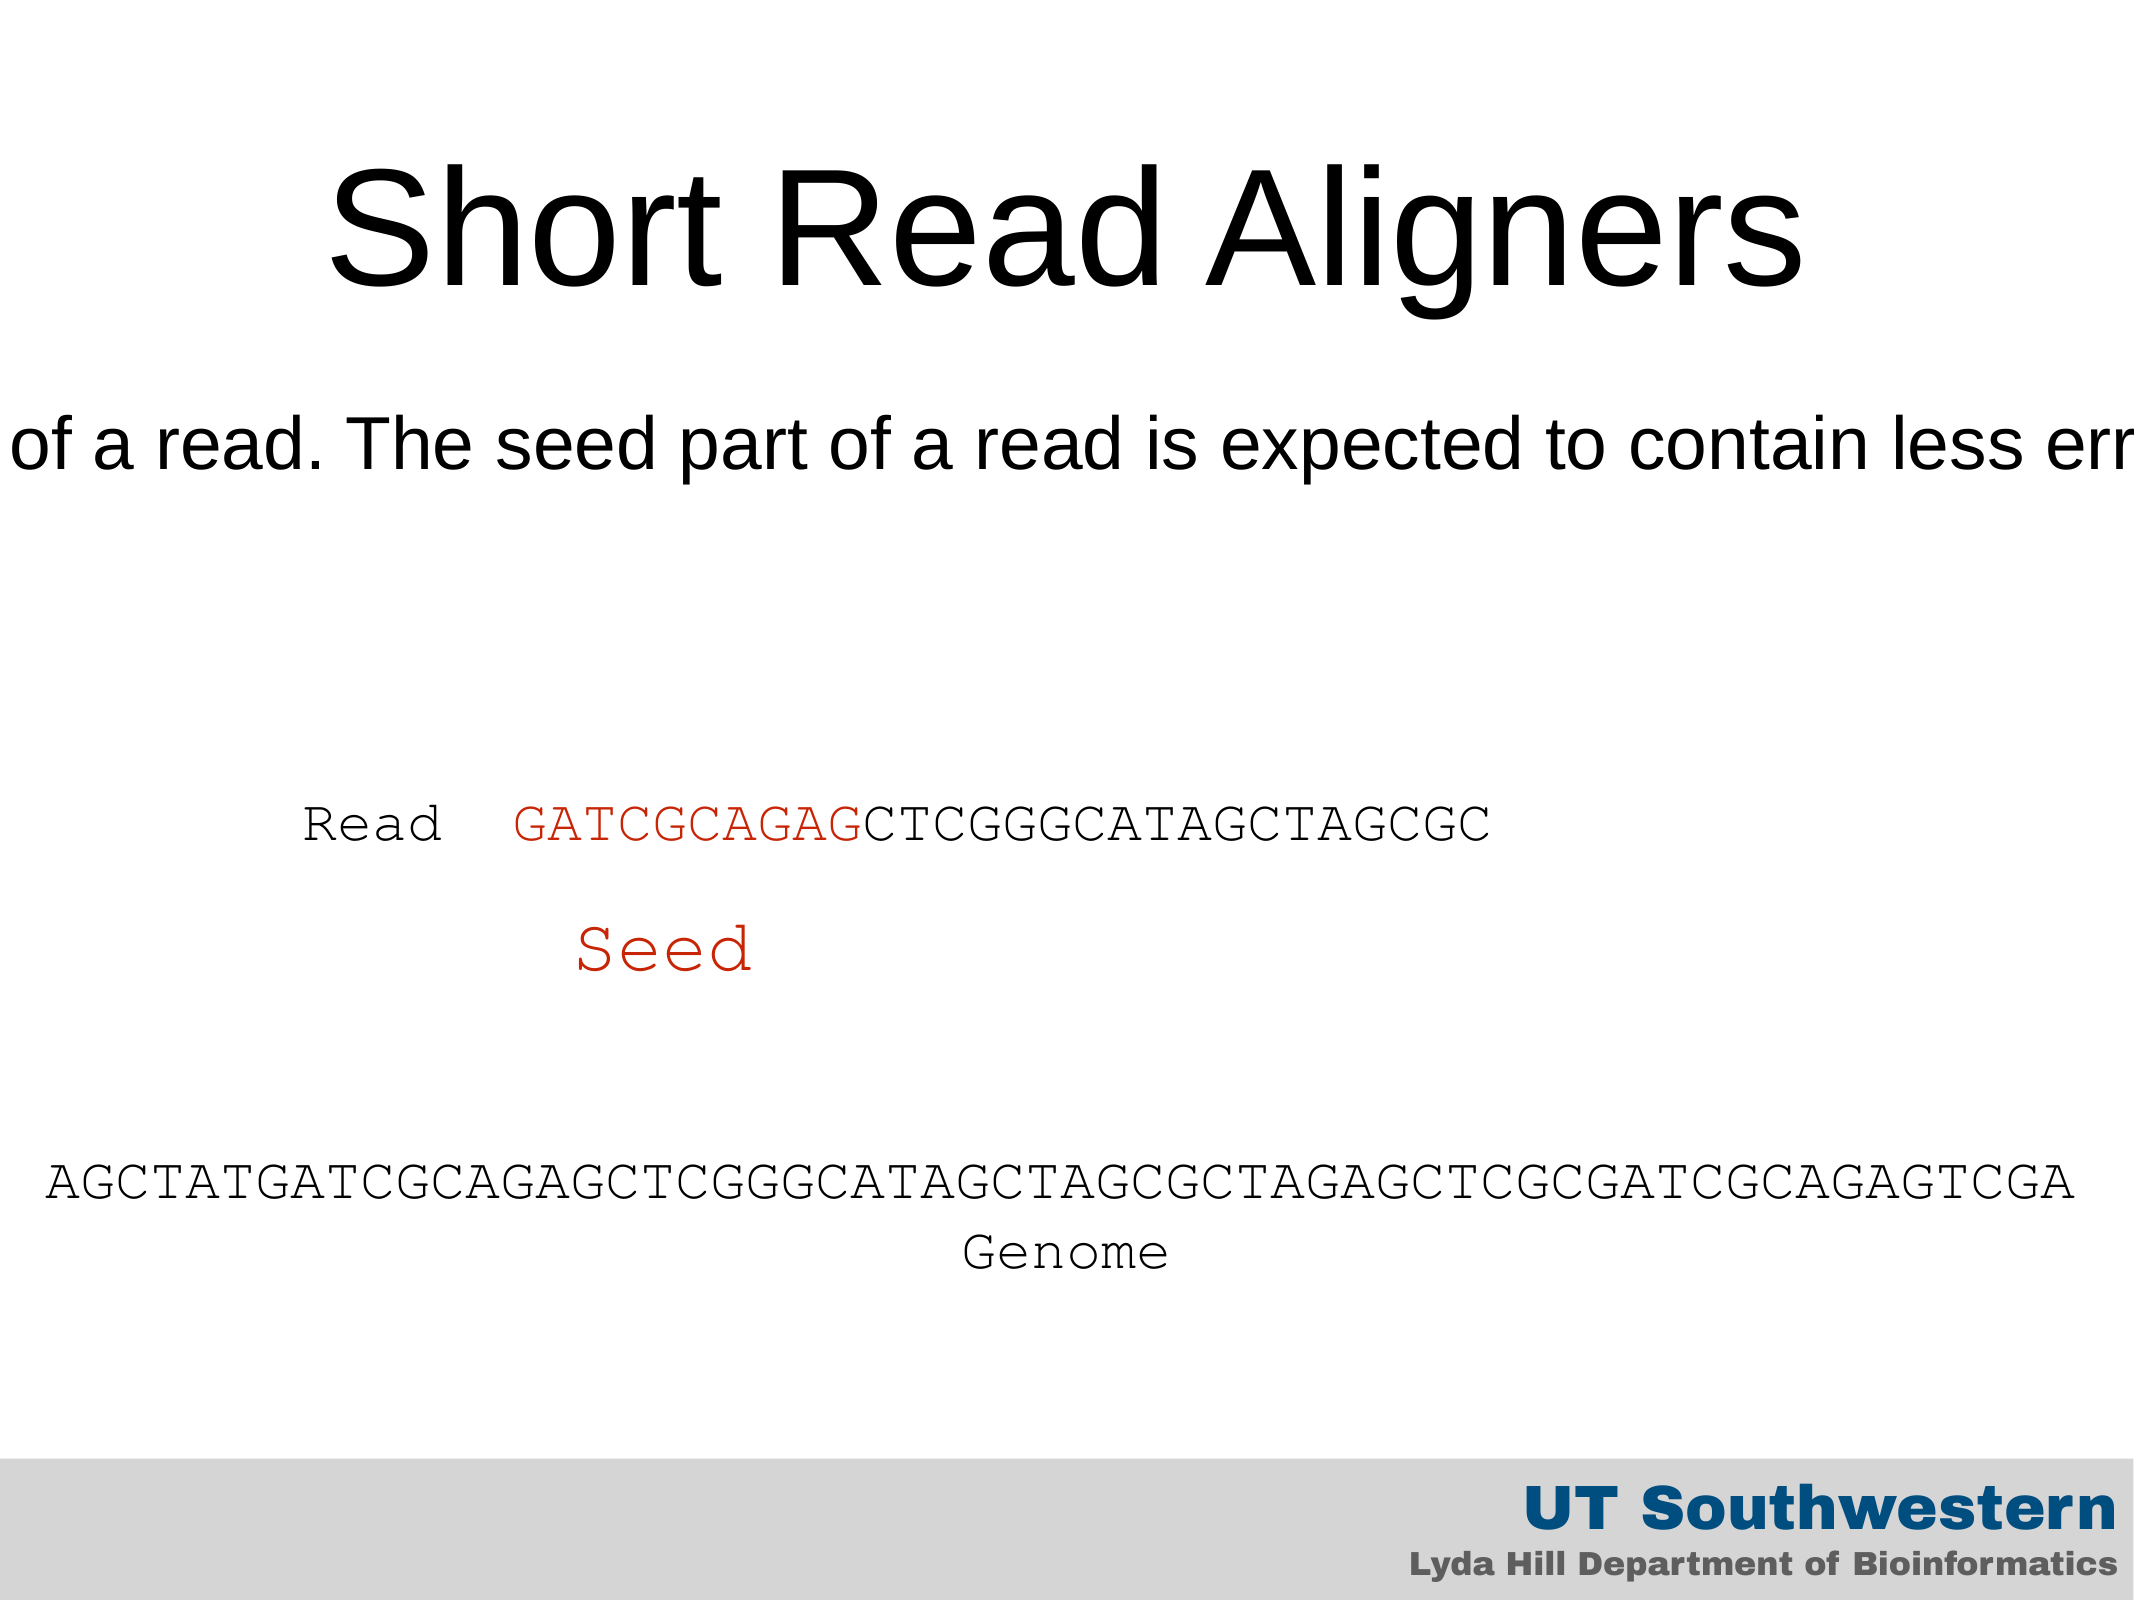

# Short Read Aligners
Seeding represents the first few tens of base pairs of a read. The seed part of a read is expected to contain less erroneous characters due to the specifics of the NGS technologies.

Read  GATCGCAGAGCTCGGGCATAGCTAGCGC
Seed
AGCTATGATCGCAGAGCTCGGGCATAGCTAGCGCTAGAGCTCGCGATCGCAGAGTCGA
Genome